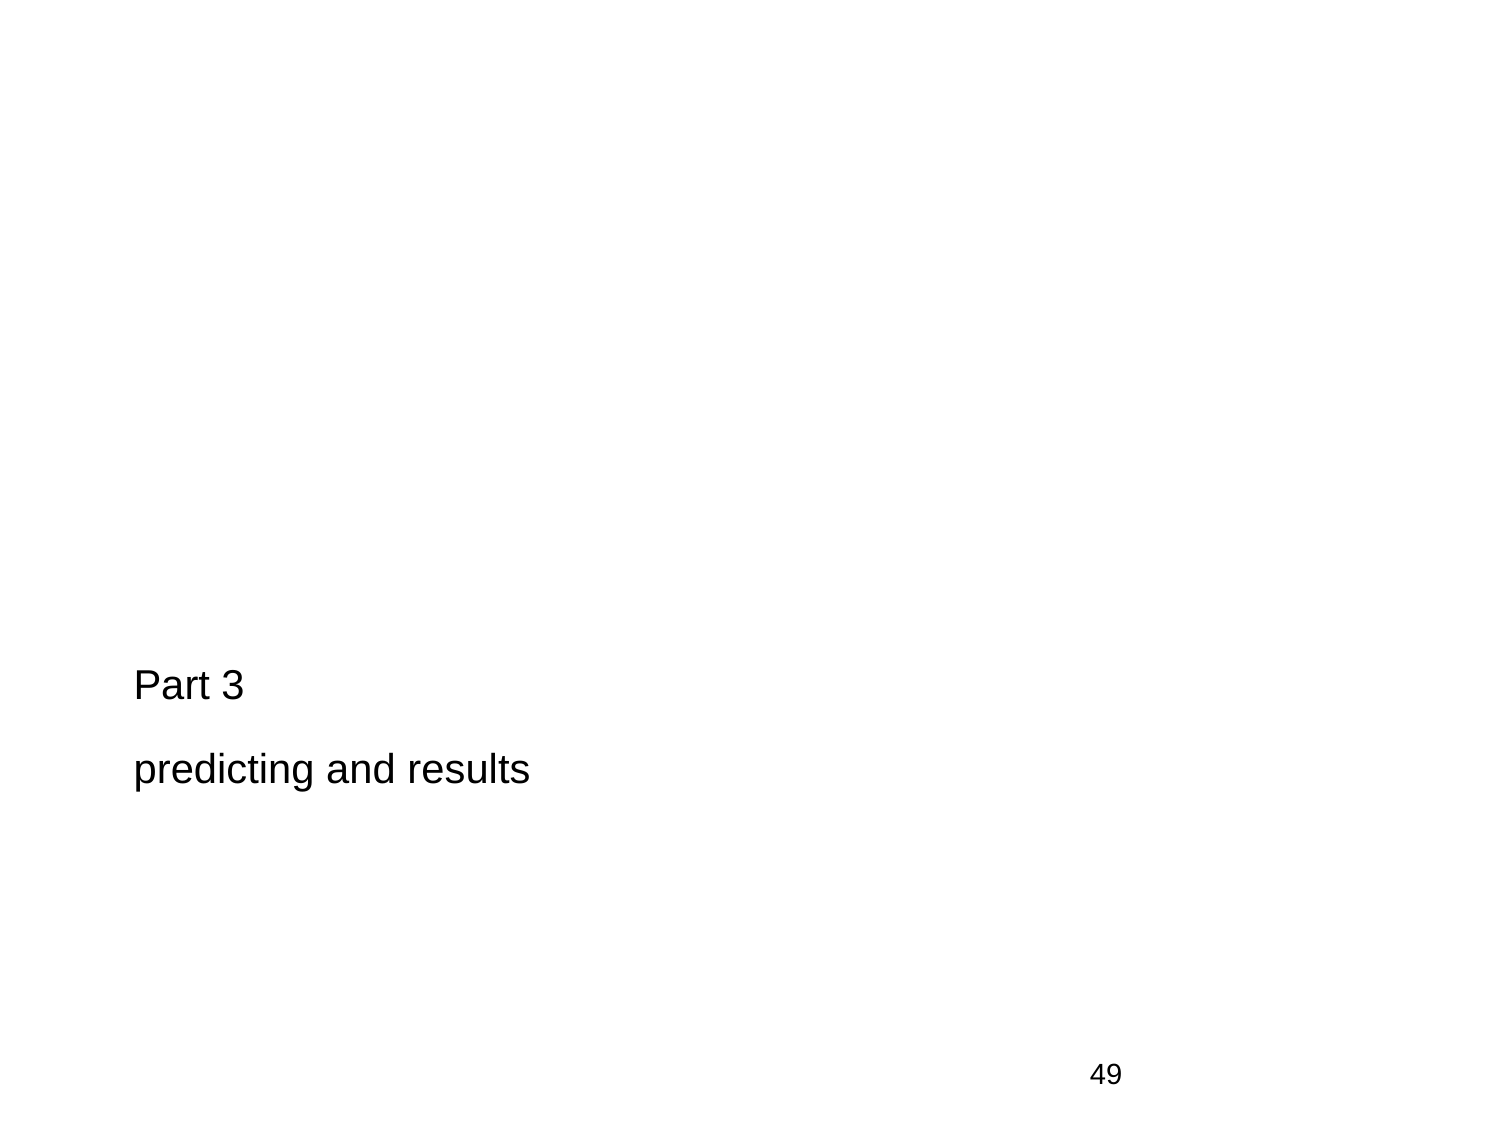

Part 3
# predicting and results
49